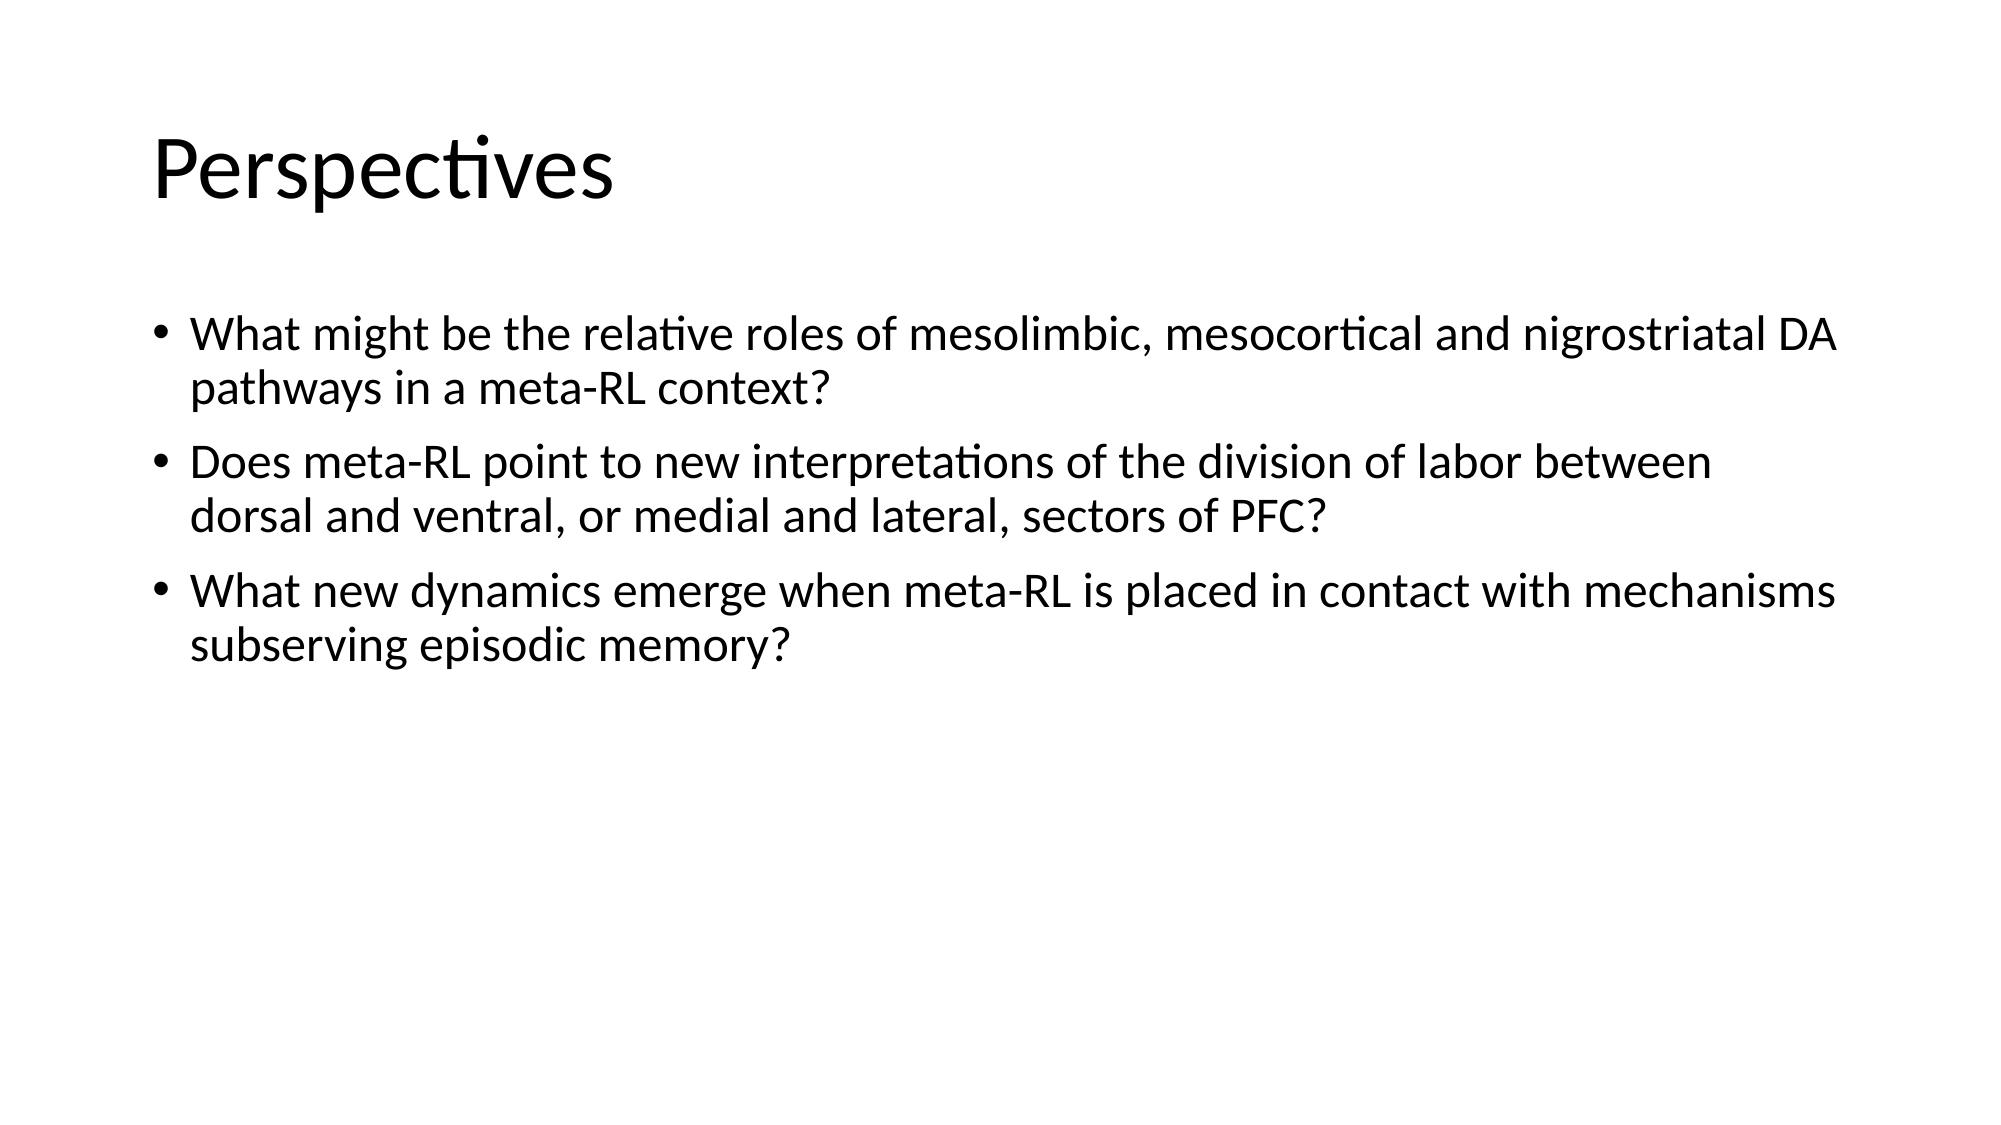

# Perspectives
What might be the relative roles of mesolimbic, mesocortical and nigrostriatal DA pathways in a meta-RL context?
Does meta-RL point to new interpretations of the division of labor between dorsal and ventral, or medial and lateral, sectors of PFC?
What new dynamics emerge when meta-RL is placed in contact with mechanisms subserving episodic memory?